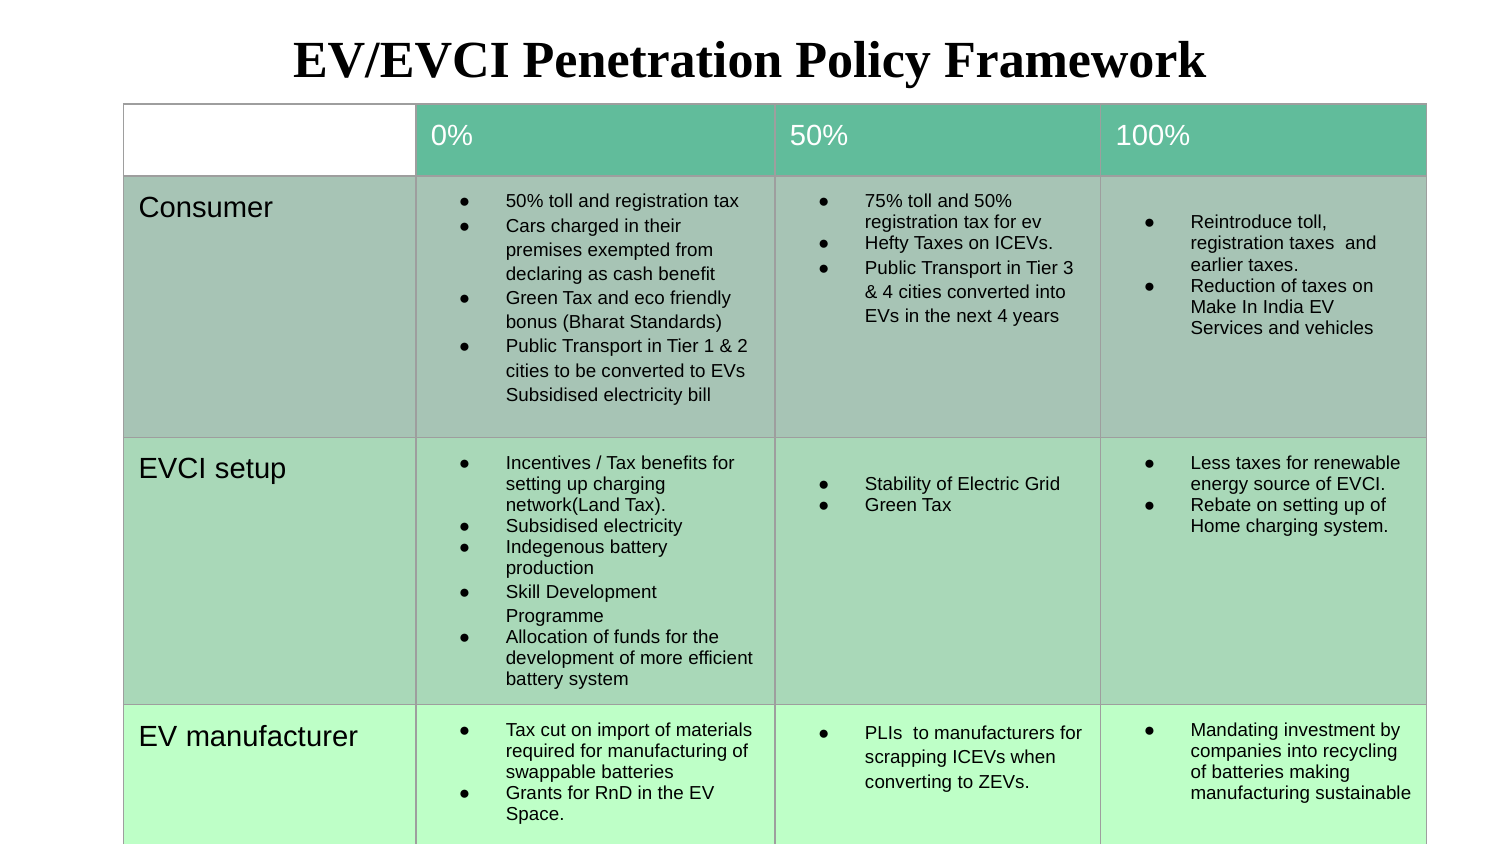

EV/EVCI Penetration Policy Framework
|  | 0% | 50% | 100% |
| --- | --- | --- | --- |
| Consumer | 50% toll and registration tax Cars charged in their premises exempted from declaring as cash benefit Green Tax and eco friendly bonus (Bharat Standards) Public Transport in Tier 1 & 2 cities to be converted to EVs Subsidised electricity bill | 75% toll and 50% registration tax for ev Hefty Taxes on ICEVs. Public Transport in Tier 3 & 4 cities converted into EVs in the next 4 years | Reintroduce toll, registration taxes and earlier taxes. Reduction of taxes on Make In India EV Services and vehicles |
| EVCI setup | Incentives / Tax benefits for setting up charging network(Land Tax). Subsidised electricity Indegenous battery production Skill Development Programme Allocation of funds for the development of more efficient battery system | Stability of Electric Grid Green Tax | Less taxes for renewable energy source of EVCI. Rebate on setting up of Home charging system. |
| EV manufacturer | Tax cut on import of materials required for manufacturing of swappable batteries Grants for RnD in the EV Space. | PLIs to manufacturers for scrapping ICEVs when converting to ZEVs. | Mandating investment by companies into recycling of batteries making manufacturing sustainable |